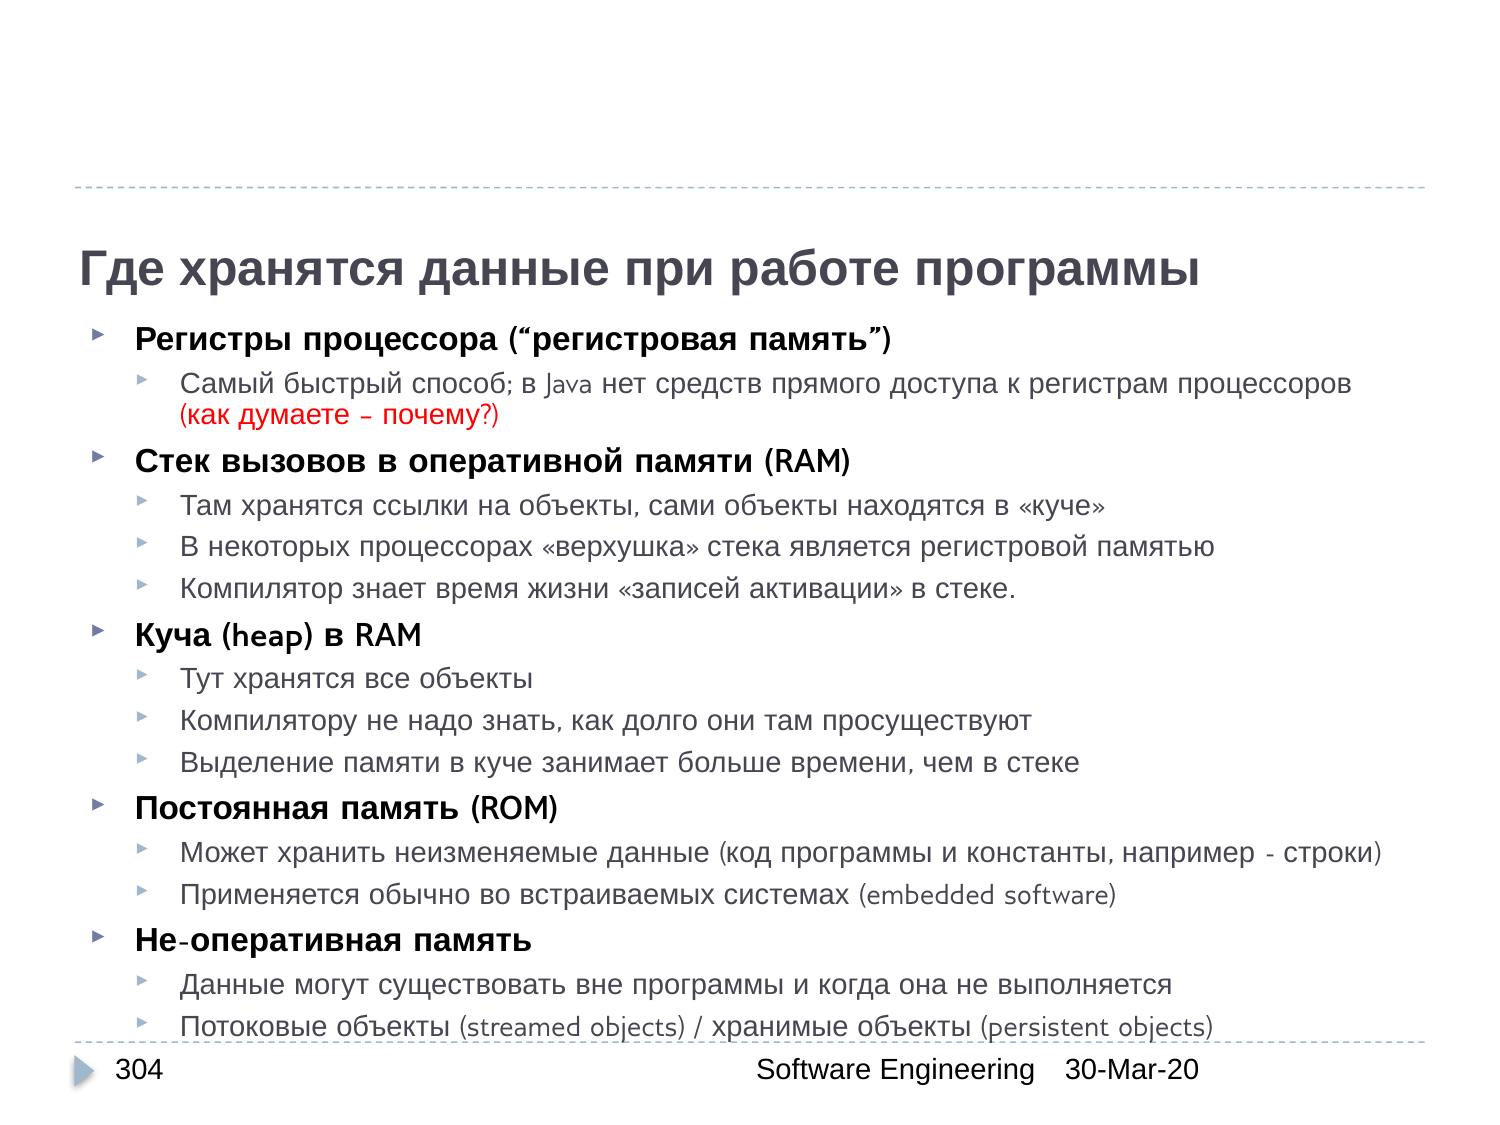

# Где хранятся данные при работе программы
Регистры процессора (“регистровая память”)
Самый быстрый способ; в Java нет средств прямого доступа к регистрам процессоров (как думаете – почему?)
Стек вызовов в оперативной памяти (RAM)
Там хранятся ссылки на объекты, сами объекты находятся в «куче»
В некоторых процессорах «верхушка» стека является регистровой памятью
Компилятор знает время жизни «записей активации» в стеке.
Куча (heap) в RAM
Тут хранятся все объекты
Компилятору не надо знать, как долго они там просуществуют
Выделение памяти в куче занимает больше времени, чем в стеке
Постоянная память (ROM)
Может хранить неизменяемые данные (код программы и константы, например - строки)
Применяется обычно во встраиваемых системах (embedded software)
Не-оперативная память
Данные могут существовать вне программы и когда она не выполняется
Потоковые объекты (streamed objects) / хранимые объекты (persistent objects)

304
Software Engineering
30-Mar-20